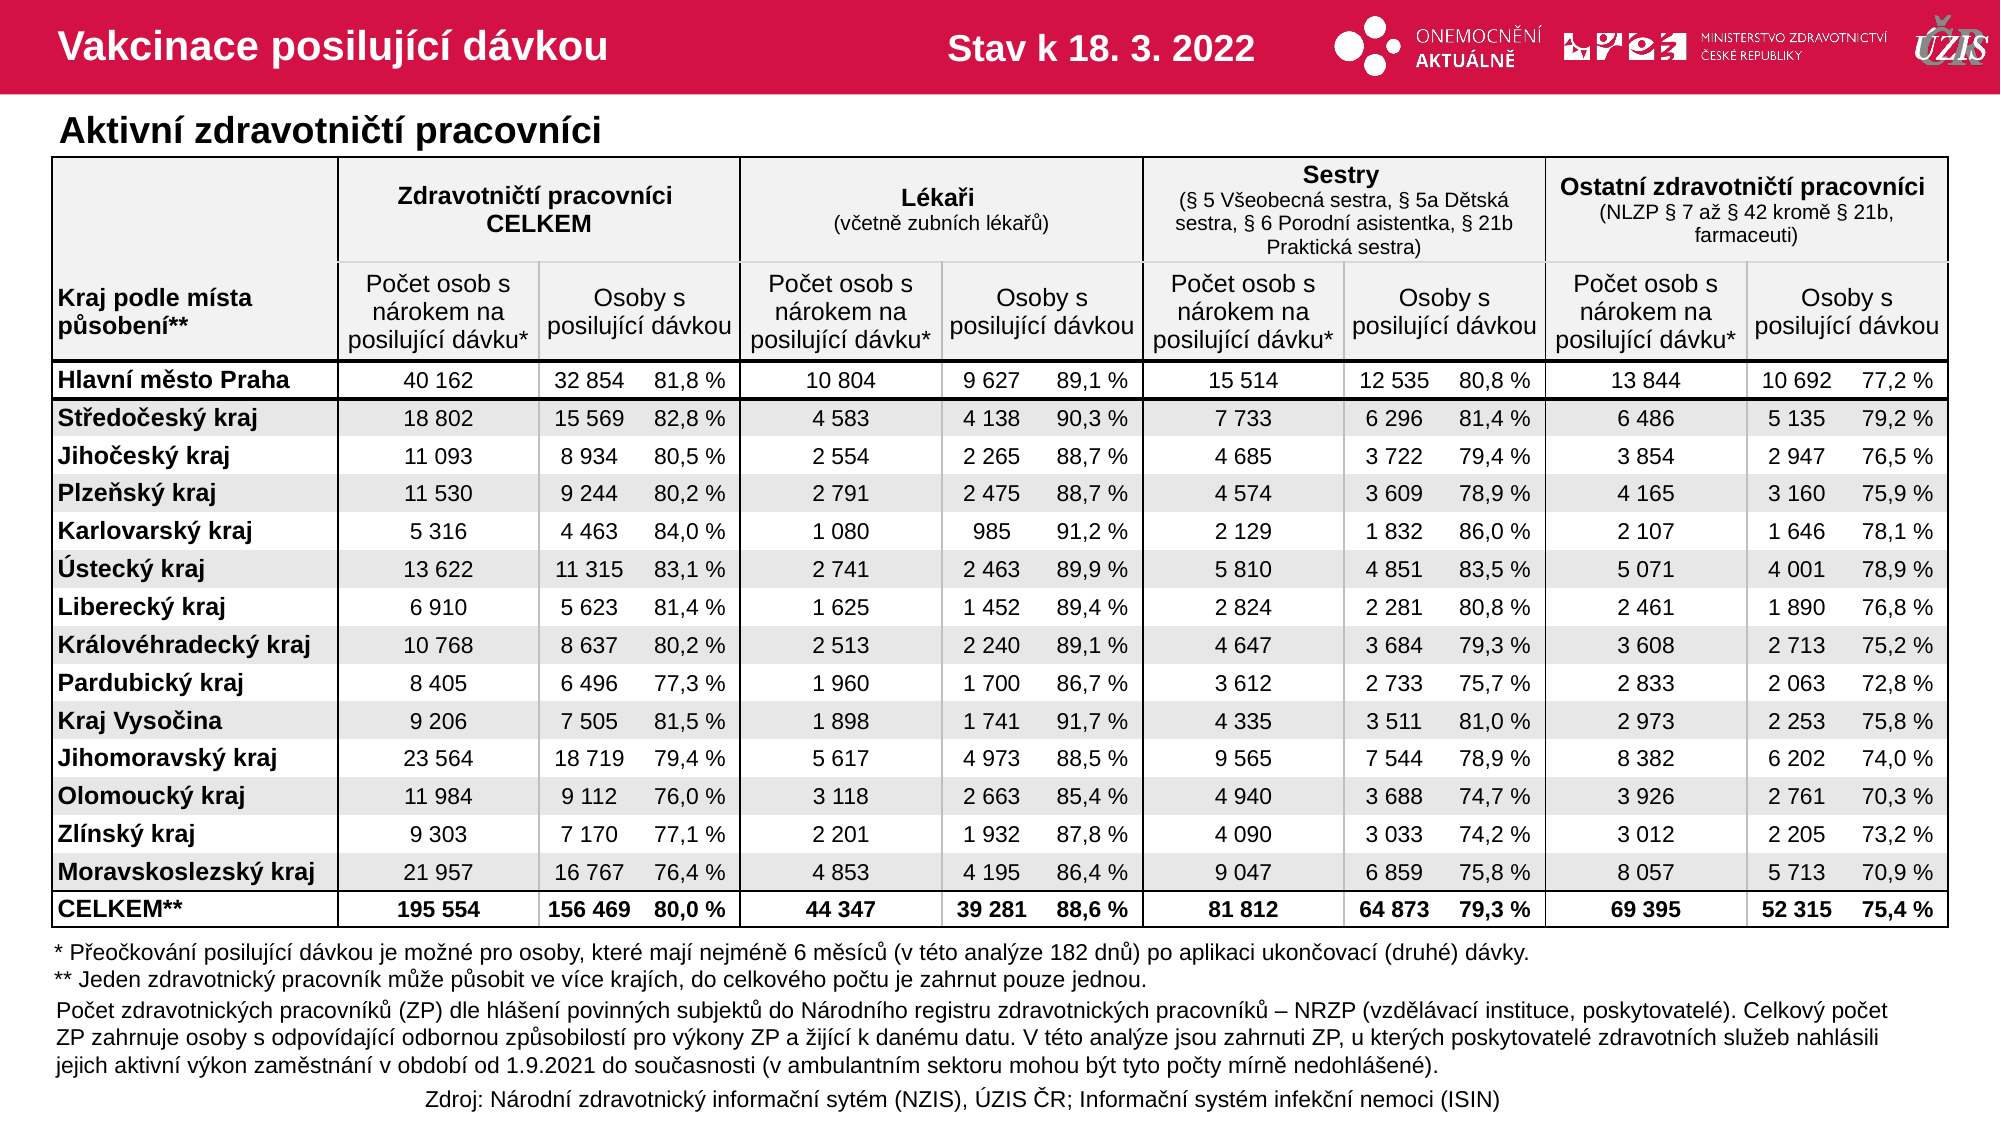

# Vakcinace posilující dávkou
Stav k 18. 3. 2022
Aktivní zdravotničtí pracovníci
|  | Zdravotničtí pracovníci CELKEM |  |  | Lékaři (včetně zubních lékařů) |  |  | Sestry (§ 5 Všeobecná sestra, § 5a Dětská sestra, § 6 Porodní asistentka, § 21b Praktická sestra) |  |  | Ostatní zdravotničtí pracovníci (NLZP § 7 až § 42 kromě § 21b, farmaceuti) |  |  |
| --- | --- | --- | --- | --- | --- | --- | --- | --- | --- | --- | --- | --- |
| Kraj podle místa působení\*\* | Počet osob s nárokem na posilující dávku\* | Osoby s posilující dávkou |  | Počet osob s nárokem na posilující dávku\* | Osoby s posilující dávkou |  | Počet osob s nárokem na posilující dávku\* | Osoby s posilující dávkou |  | Počet osob s nárokem na posilující dávku\* | Osoby s posilující dávkou |  |
| Hlavní město Praha | 40 162 | 32 854 | 81,8 % | 10 804 | 9 627 | 89,1 % | 15 514 | 12 535 | 80,8 % | 13 844 | 10 692 | 77,2 % |
| Středočeský kraj | 18 802 | 15 569 | 82,8 % | 4 583 | 4 138 | 90,3 % | 7 733 | 6 296 | 81,4 % | 6 486 | 5 135 | 79,2 % |
| Jihočeský kraj | 11 093 | 8 934 | 80,5 % | 2 554 | 2 265 | 88,7 % | 4 685 | 3 722 | 79,4 % | 3 854 | 2 947 | 76,5 % |
| Plzeňský kraj | 11 530 | 9 244 | 80,2 % | 2 791 | 2 475 | 88,7 % | 4 574 | 3 609 | 78,9 % | 4 165 | 3 160 | 75,9 % |
| Karlovarský kraj | 5 316 | 4 463 | 84,0 % | 1 080 | 985 | 91,2 % | 2 129 | 1 832 | 86,0 % | 2 107 | 1 646 | 78,1 % |
| Ústecký kraj | 13 622 | 11 315 | 83,1 % | 2 741 | 2 463 | 89,9 % | 5 810 | 4 851 | 83,5 % | 5 071 | 4 001 | 78,9 % |
| Liberecký kraj | 6 910 | 5 623 | 81,4 % | 1 625 | 1 452 | 89,4 % | 2 824 | 2 281 | 80,8 % | 2 461 | 1 890 | 76,8 % |
| Královéhradecký kraj | 10 768 | 8 637 | 80,2 % | 2 513 | 2 240 | 89,1 % | 4 647 | 3 684 | 79,3 % | 3 608 | 2 713 | 75,2 % |
| Pardubický kraj | 8 405 | 6 496 | 77,3 % | 1 960 | 1 700 | 86,7 % | 3 612 | 2 733 | 75,7 % | 2 833 | 2 063 | 72,8 % |
| Kraj Vysočina | 9 206 | 7 505 | 81,5 % | 1 898 | 1 741 | 91,7 % | 4 335 | 3 511 | 81,0 % | 2 973 | 2 253 | 75,8 % |
| Jihomoravský kraj | 23 564 | 18 719 | 79,4 % | 5 617 | 4 973 | 88,5 % | 9 565 | 7 544 | 78,9 % | 8 382 | 6 202 | 74,0 % |
| Olomoucký kraj | 11 984 | 9 112 | 76,0 % | 3 118 | 2 663 | 85,4 % | 4 940 | 3 688 | 74,7 % | 3 926 | 2 761 | 70,3 % |
| Zlínský kraj | 9 303 | 7 170 | 77,1 % | 2 201 | 1 932 | 87,8 % | 4 090 | 3 033 | 74,2 % | 3 012 | 2 205 | 73,2 % |
| Moravskoslezský kraj | 21 957 | 16 767 | 76,4 % | 4 853 | 4 195 | 86,4 % | 9 047 | 6 859 | 75,8 % | 8 057 | 5 713 | 70,9 % |
| CELKEM\*\* | 195 554 | 156 469 | 80,0 % | 44 347 | 39 281 | 88,6 % | 81 812 | 64 873 | 79,3 % | 69 395 | 52 315 | 75,4 % |
* Přeočkování posilující dávkou je možné pro osoby, které mají nejméně 6 měsíců (v této analýze 182 dnů) po aplikaci ukončovací (druhé) dávky.
** Jeden zdravotnický pracovník může působit ve více krajích, do celkového počtu je zahrnut pouze jednou.
Počet zdravotnických pracovníků (ZP) dle hlášení povinných subjektů do Národního registru zdravotnických pracovníků – NRZP (vzdělávací instituce, poskytovatelé). Celkový počet ZP zahrnuje osoby s odpovídající odbornou způsobilostí pro výkony ZP a žijící k danému datu. V této analýze jsou zahrnuti ZP, u kterých poskytovatelé zdravotních služeb nahlásili jejich aktivní výkon zaměstnání v období od 1.9.2021 do současnosti (v ambulantním sektoru mohou být tyto počty mírně nedohlášené).
Zdroj: Národní zdravotnický informační sytém (NZIS), ÚZIS ČR; Informační systém infekční nemoci (ISIN)